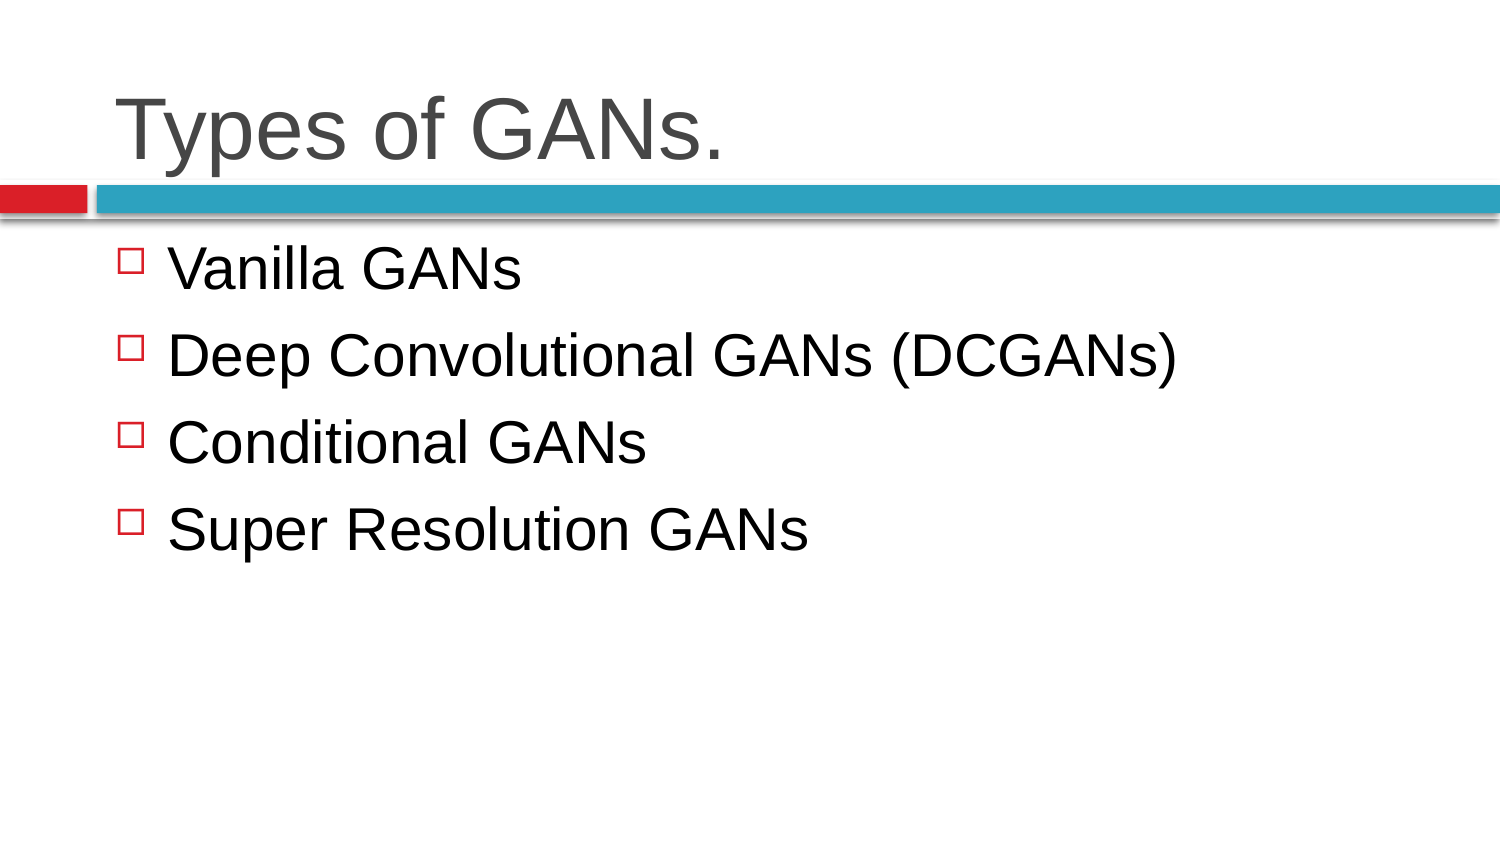

# Types of GANs.
Vanilla GANs
Deep Convolutional GANs (DCGANs)
Conditional GANs
Super Resolution GANs